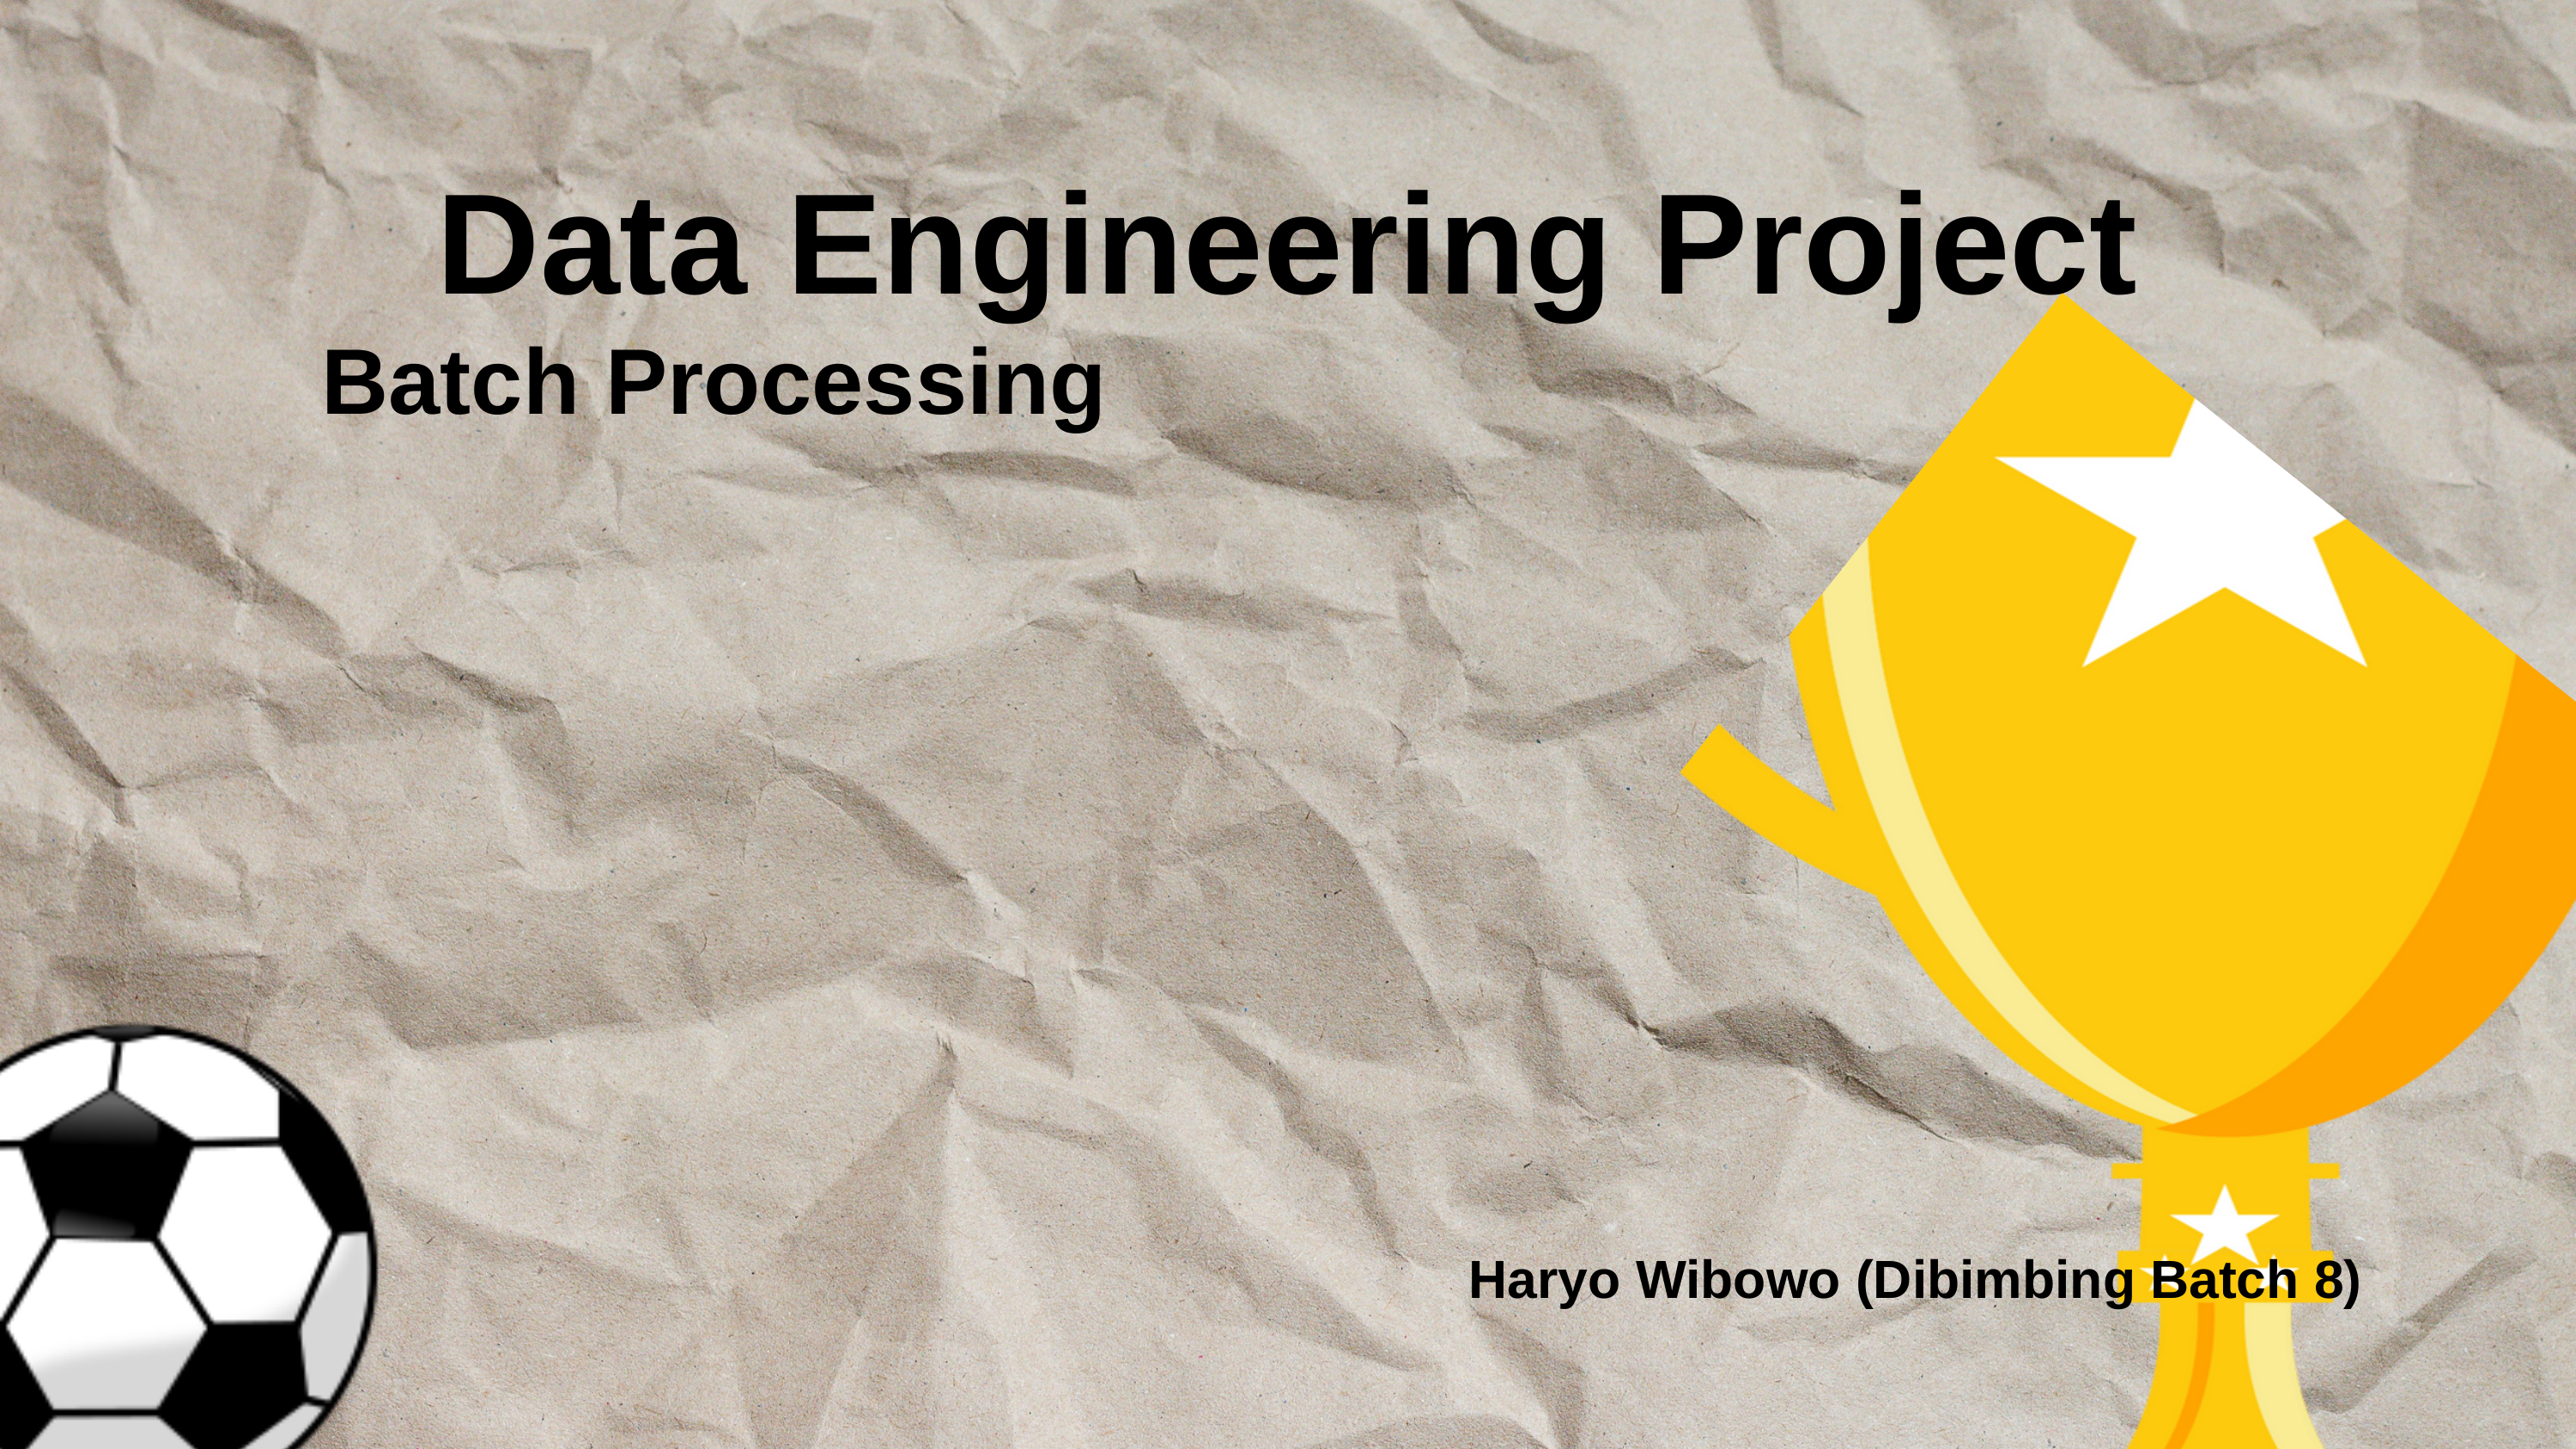

Data Engineering Project
Batch Processing

Haryo Wibowo (Dibimbing Batch 8)